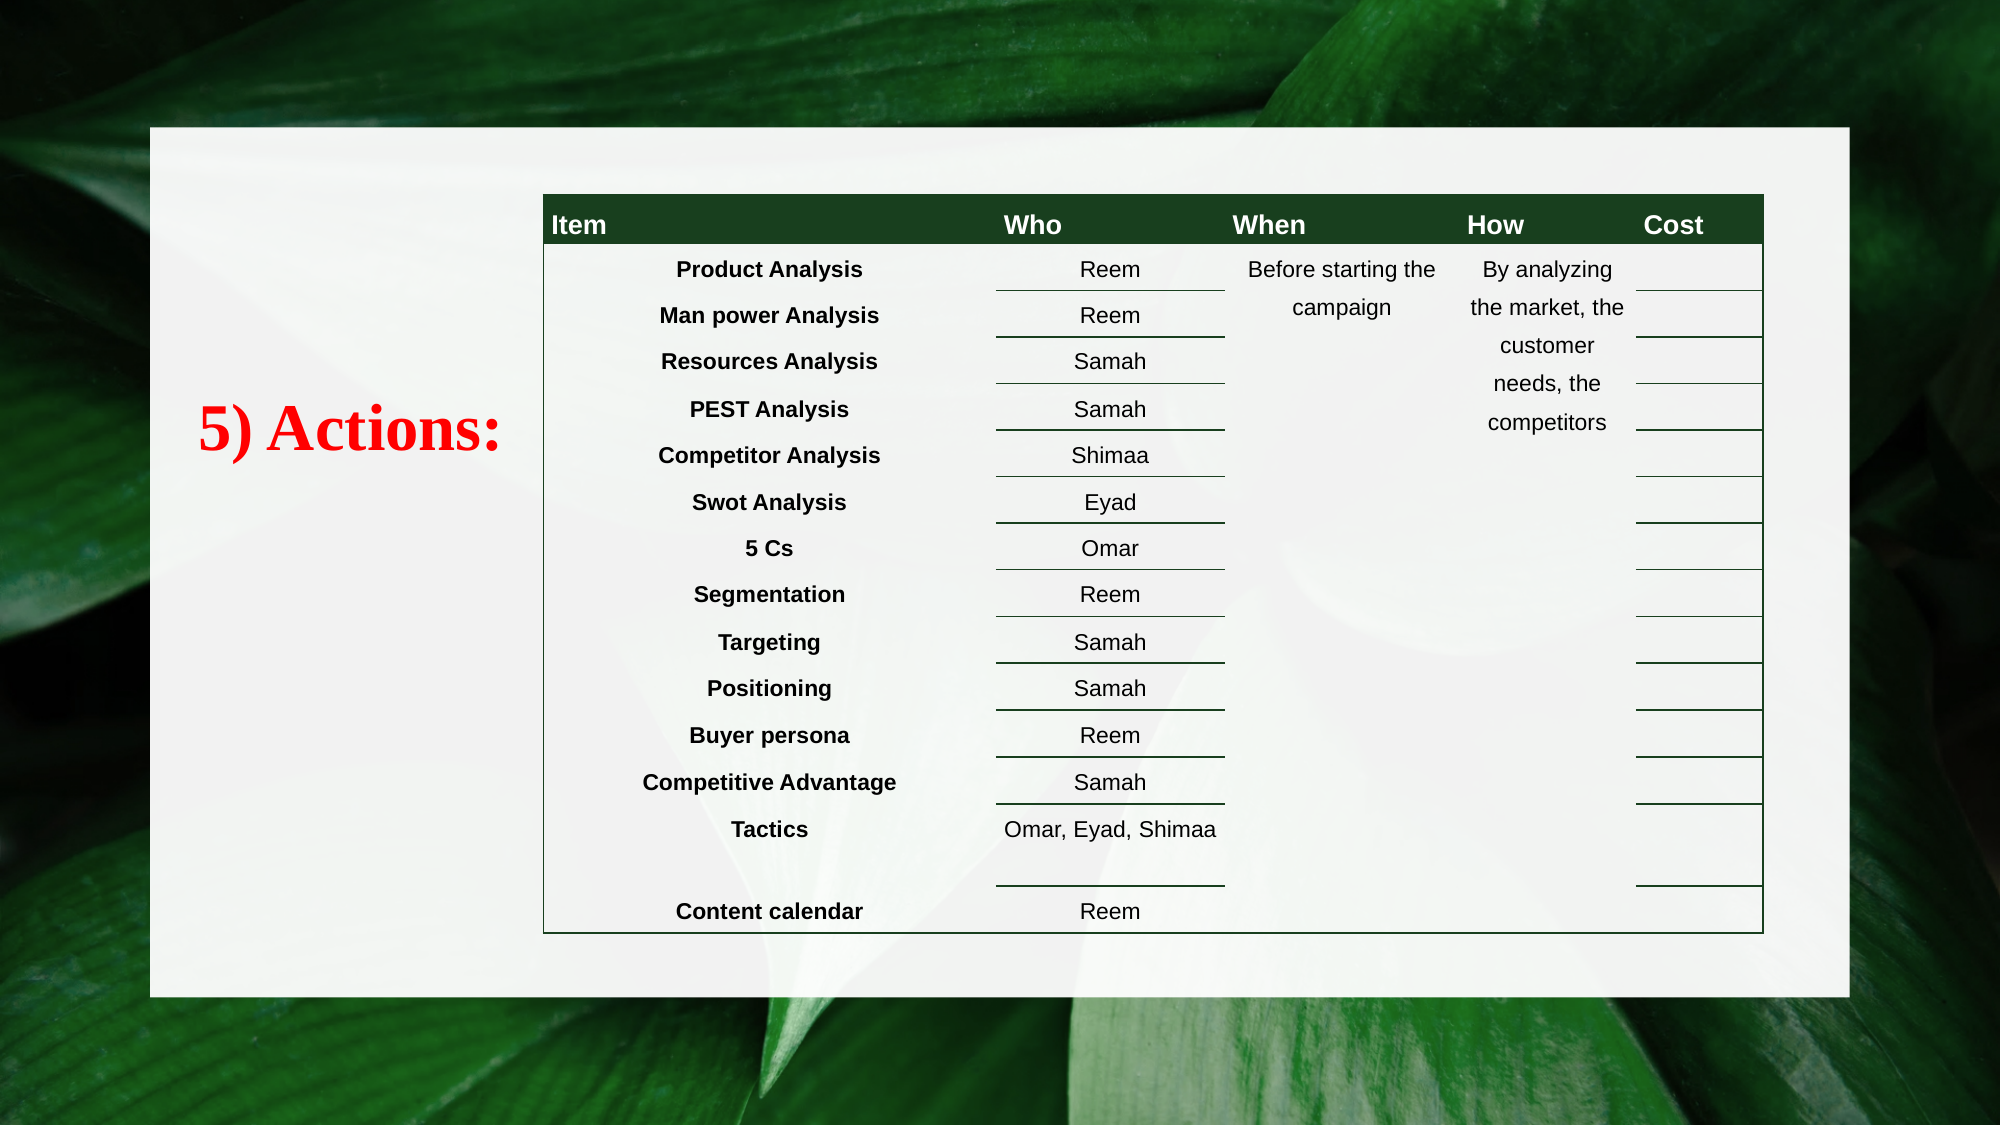

| Item | Who | When | How | Cost |
| --- | --- | --- | --- | --- |
| Product Analysis | Reem | Before starting the campaign | By analyzing the market, the customer needs, the competitors |  |
| Man power Analysis | Reem |  |  |  |
| Resources Analysis | Samah |  |  |  |
| PEST Analysis | Samah |  |  |  |
| Competitor Analysis | Shimaa |  |  |  |
| Swot Analysis | Eyad |  |  |  |
| 5 Cs | Omar |  |  |  |
| Segmentation | Reem |  |  |  |
| Targeting | Samah |  |  |  |
| Positioning | Samah |  |  |  |
| Buyer persona | Reem |  |  |  |
| Competitive Advantage | Samah |  |  |  |
| Tactics | Omar, Eyad, Shimaa |  |  |  |
| Content calendar | Reem |  |  |  |
5) Actions: